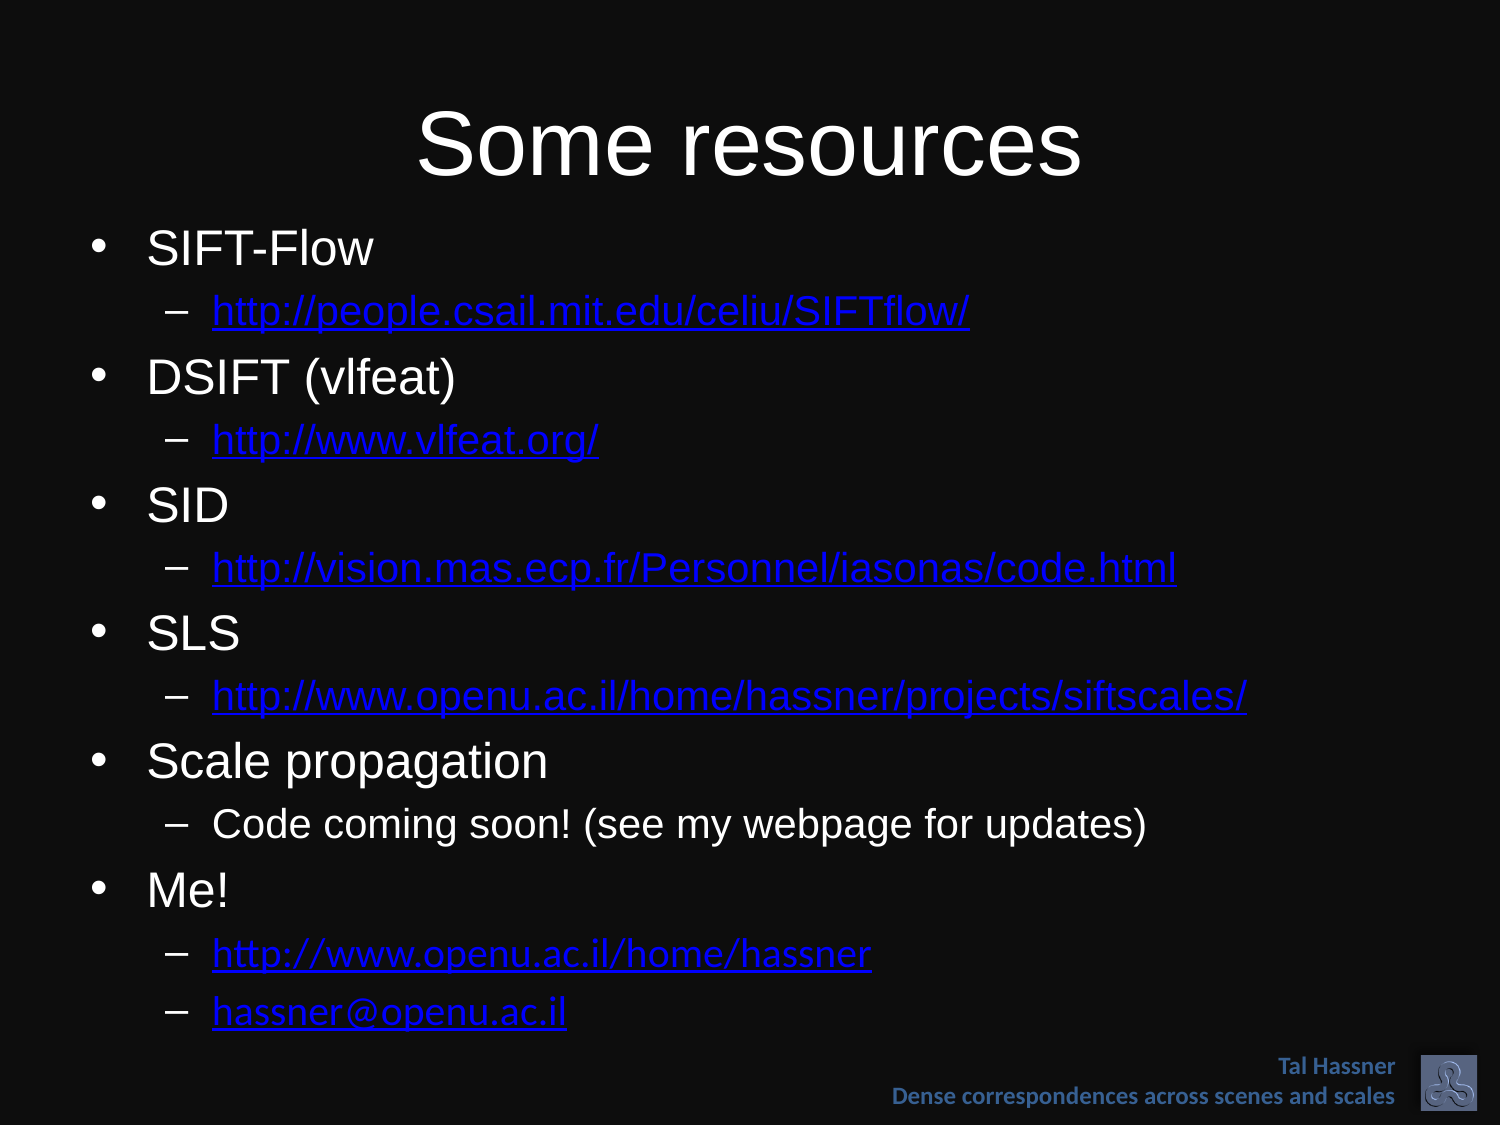

# Some resources
SIFT-Flow
http://people.csail.mit.edu/celiu/SIFTflow/
DSIFT (vlfeat)
http://www.vlfeat.org/
SID
http://vision.mas.ecp.fr/Personnel/iasonas/code.html
SLS
http://www.openu.ac.il/home/hassner/projects/siftscales/
Scale propagation
Code coming soon! (see my webpage for updates)
Me!
http://www.openu.ac.il/home/hassner
hassner@openu.ac.il